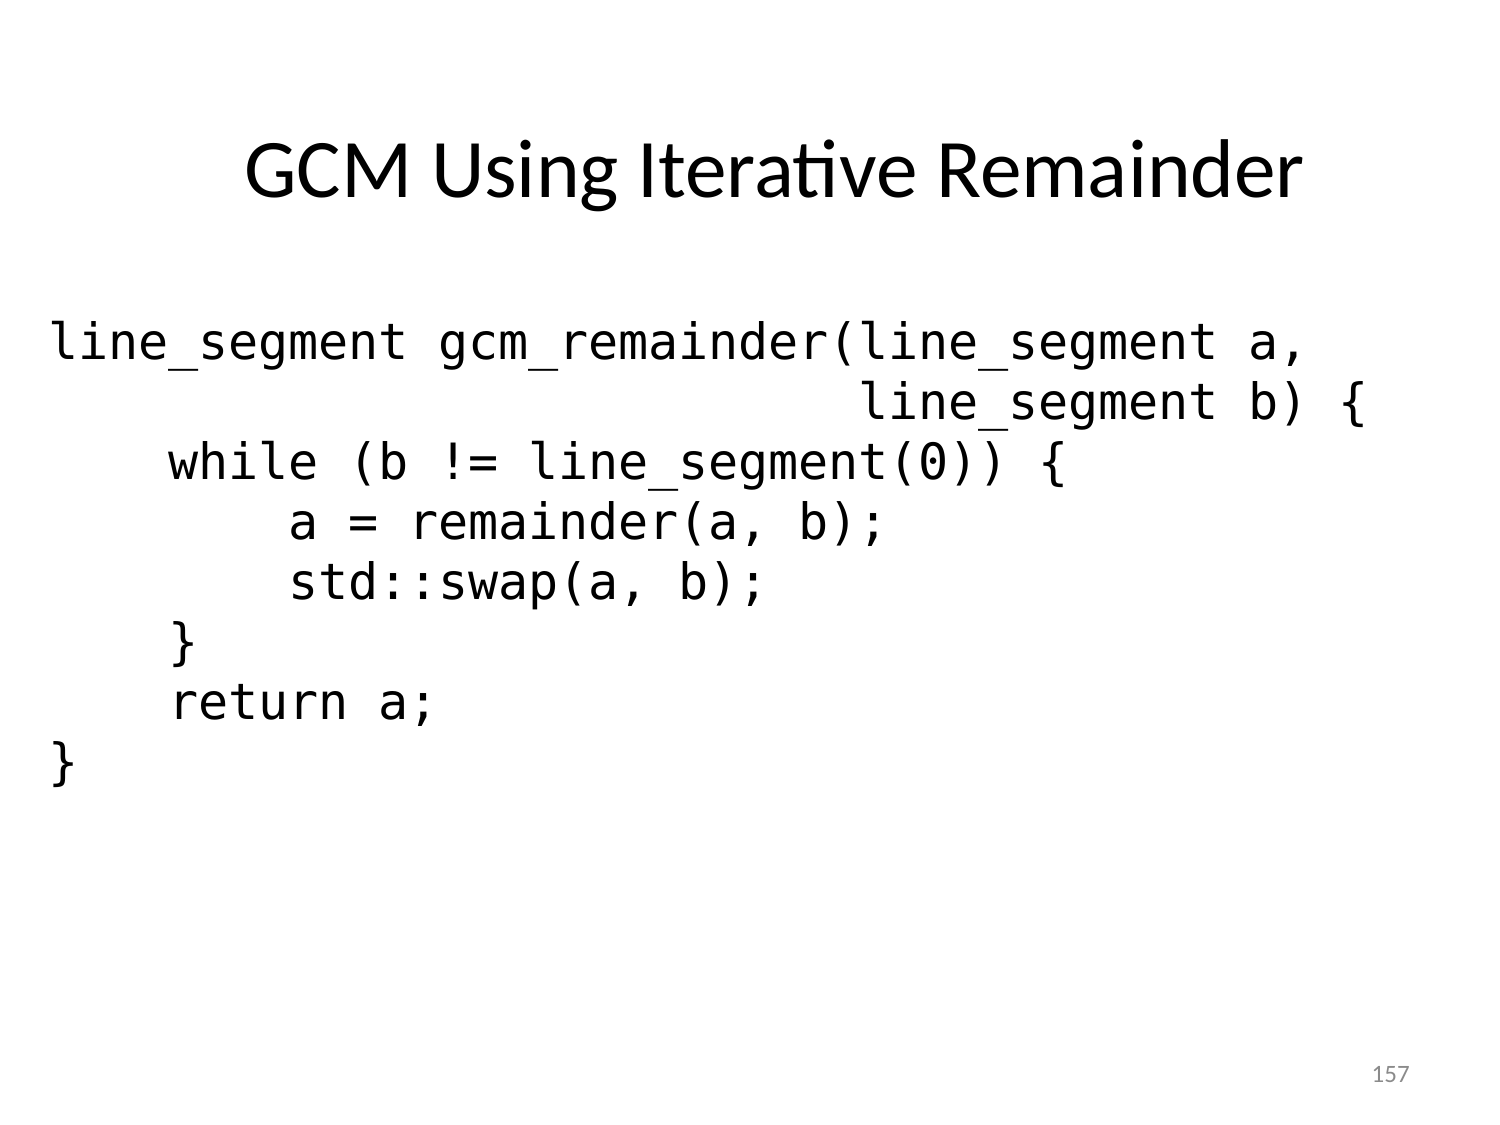

#
GCM Using Iterative Remainder
line_segment gcm_remainder(line_segment a,
                           line_segment b) {
    while (b != line_segment(0)) {
        a = remainder(a, b);
        std::swap(a, b);
    }
    return a;
}
157